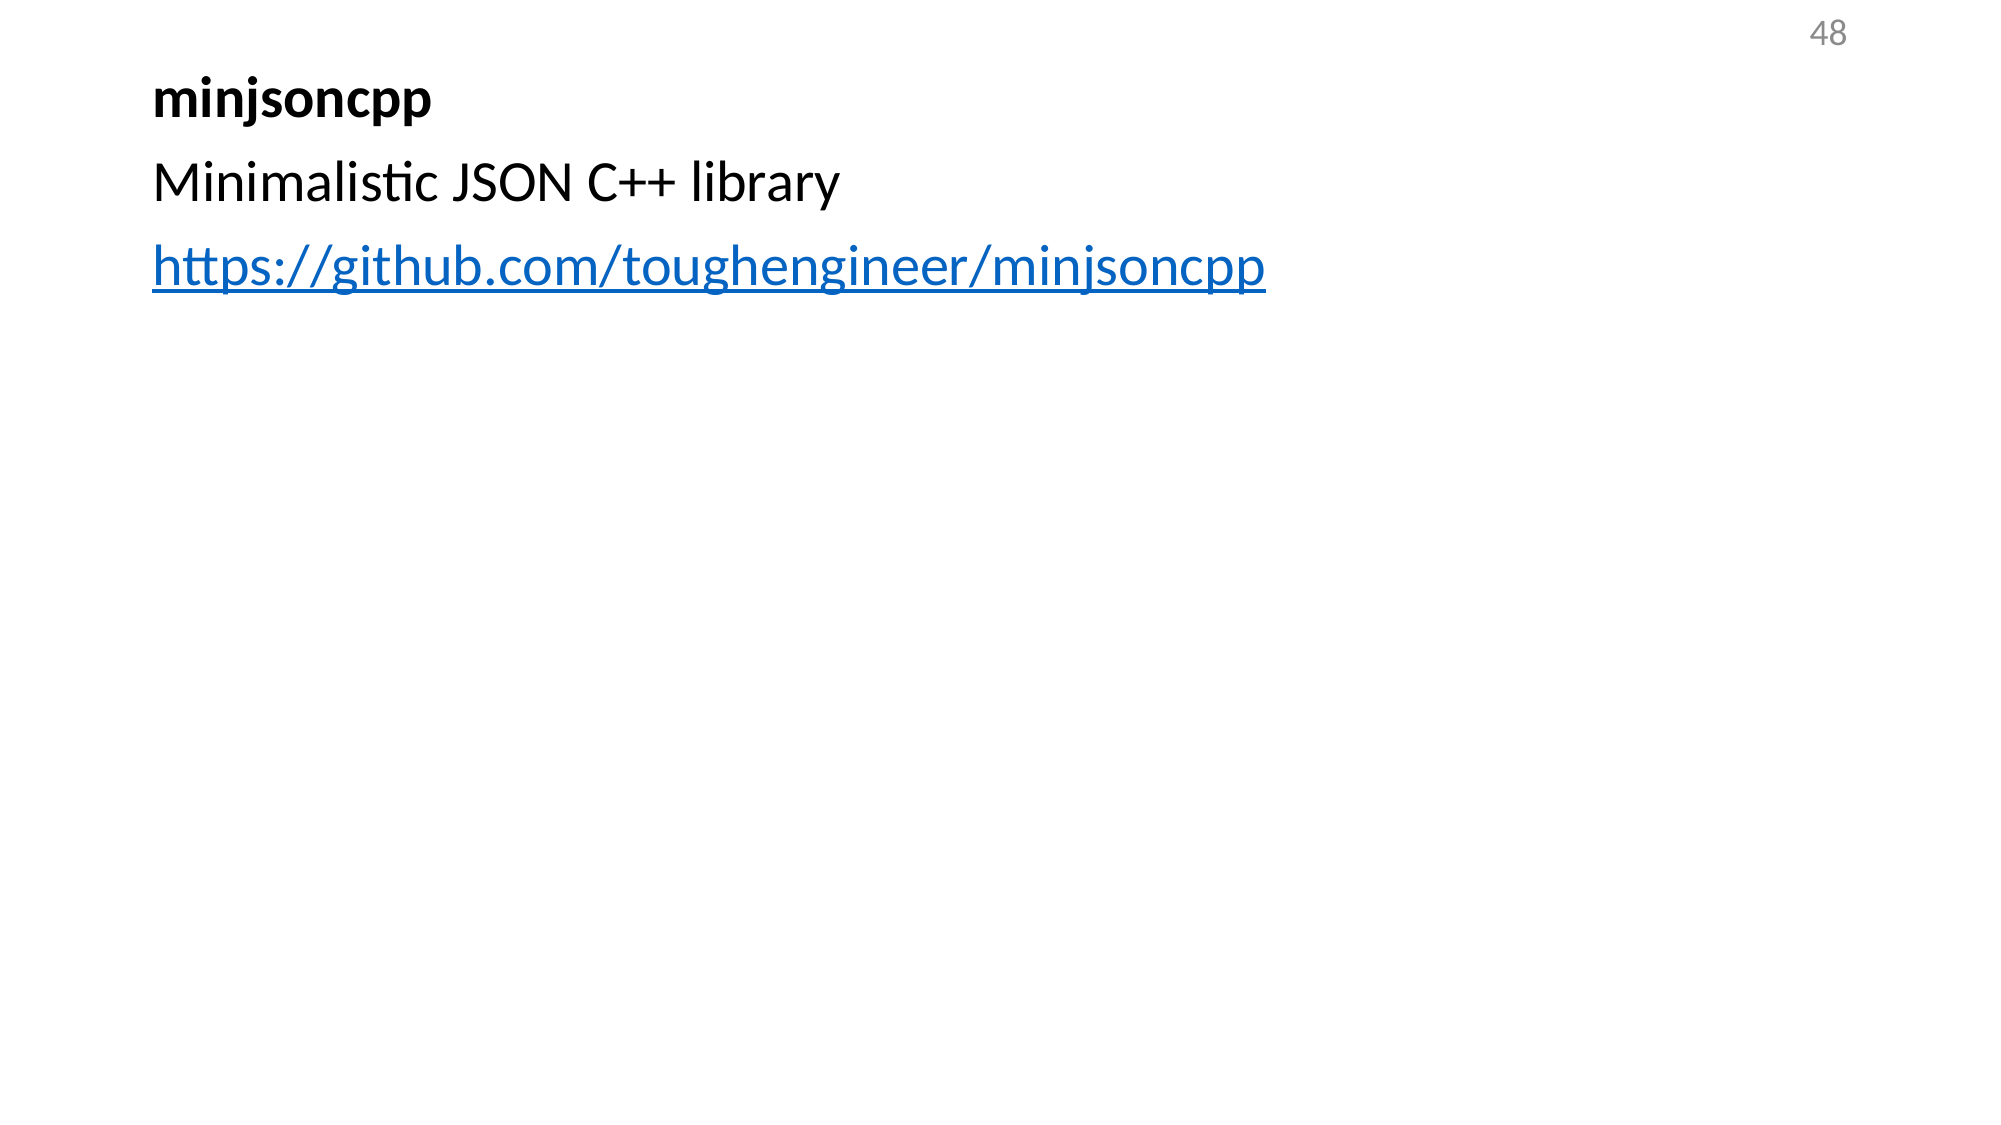

48
minjsoncpp
Minimalistic JSON C++ library
https://github.com/toughengineer/minjsoncpp
#